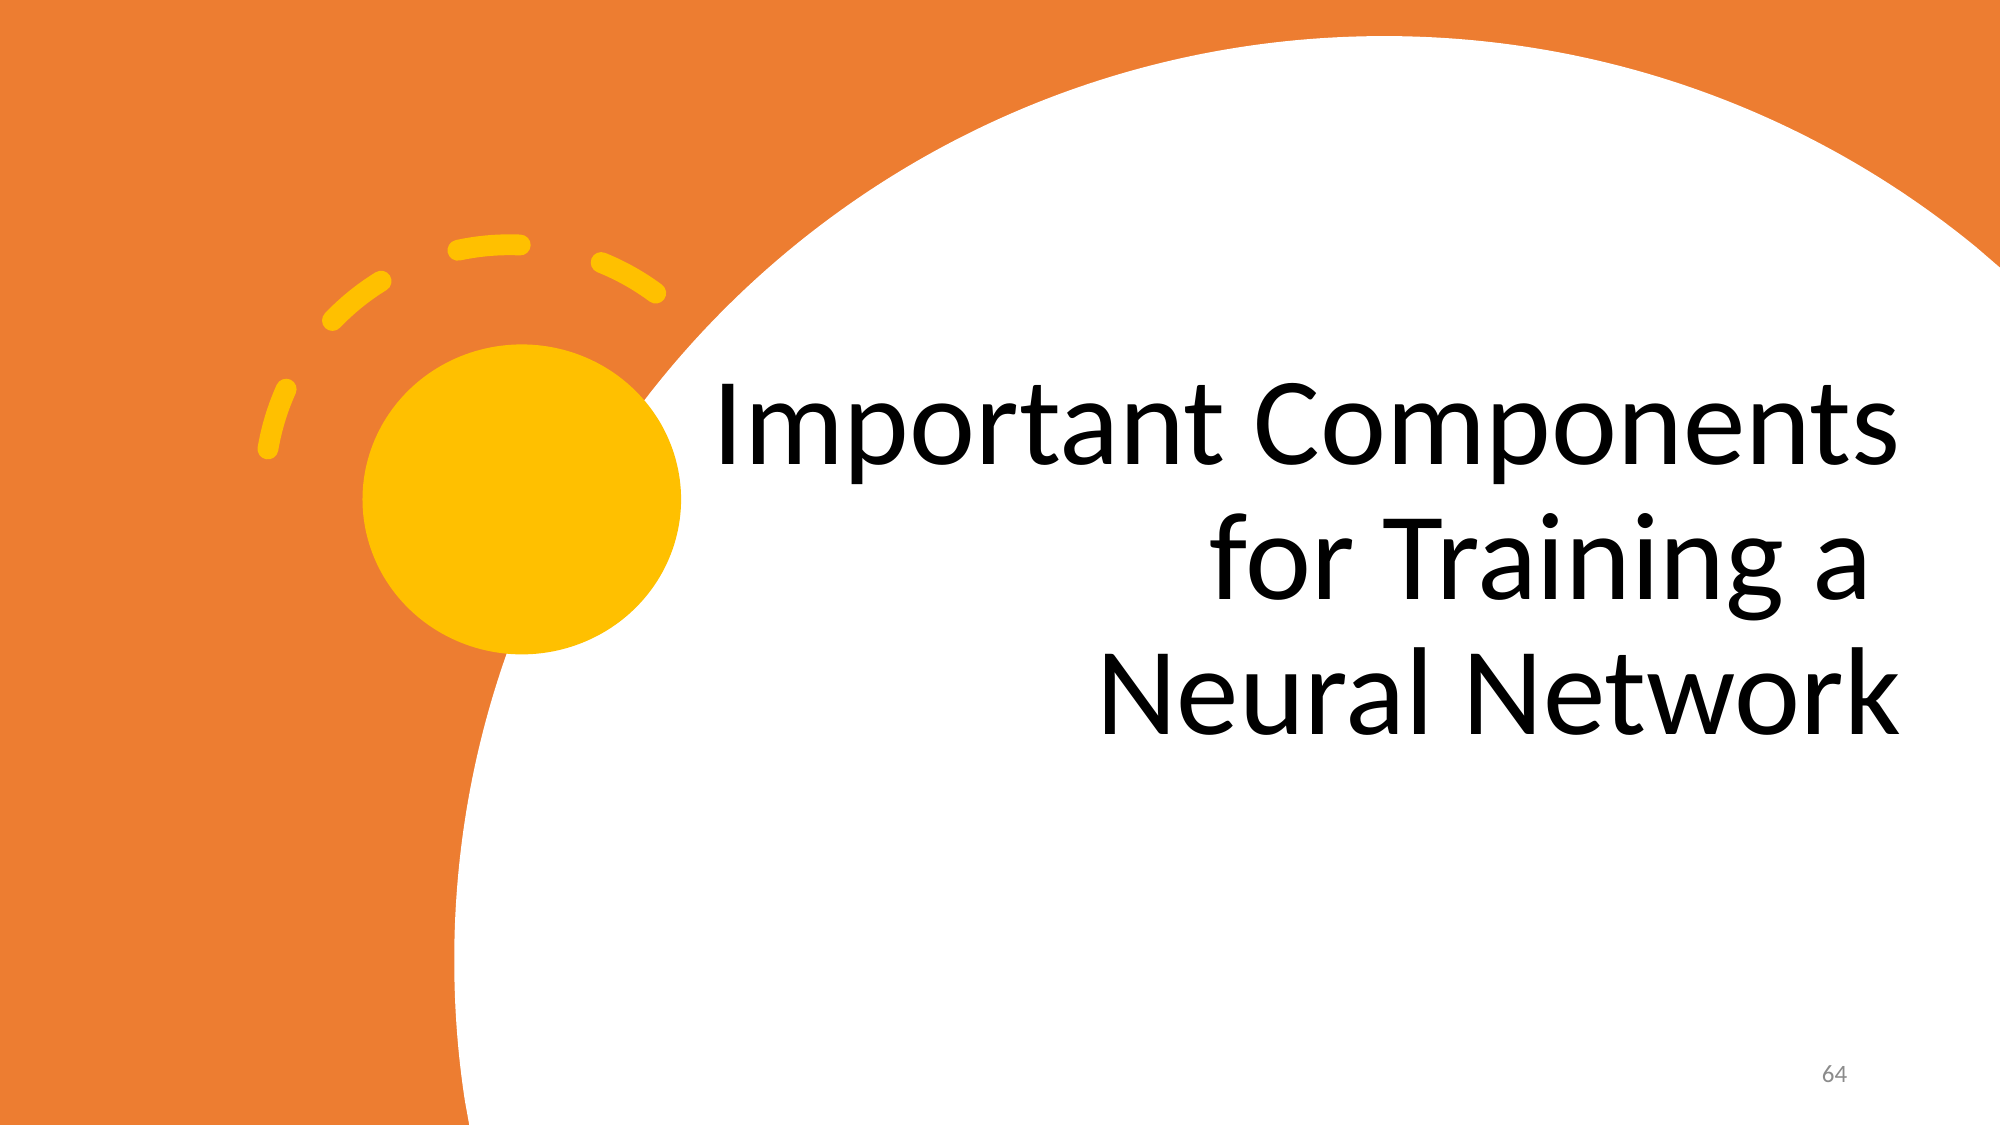

# Important Components for Training a Neural Network

64